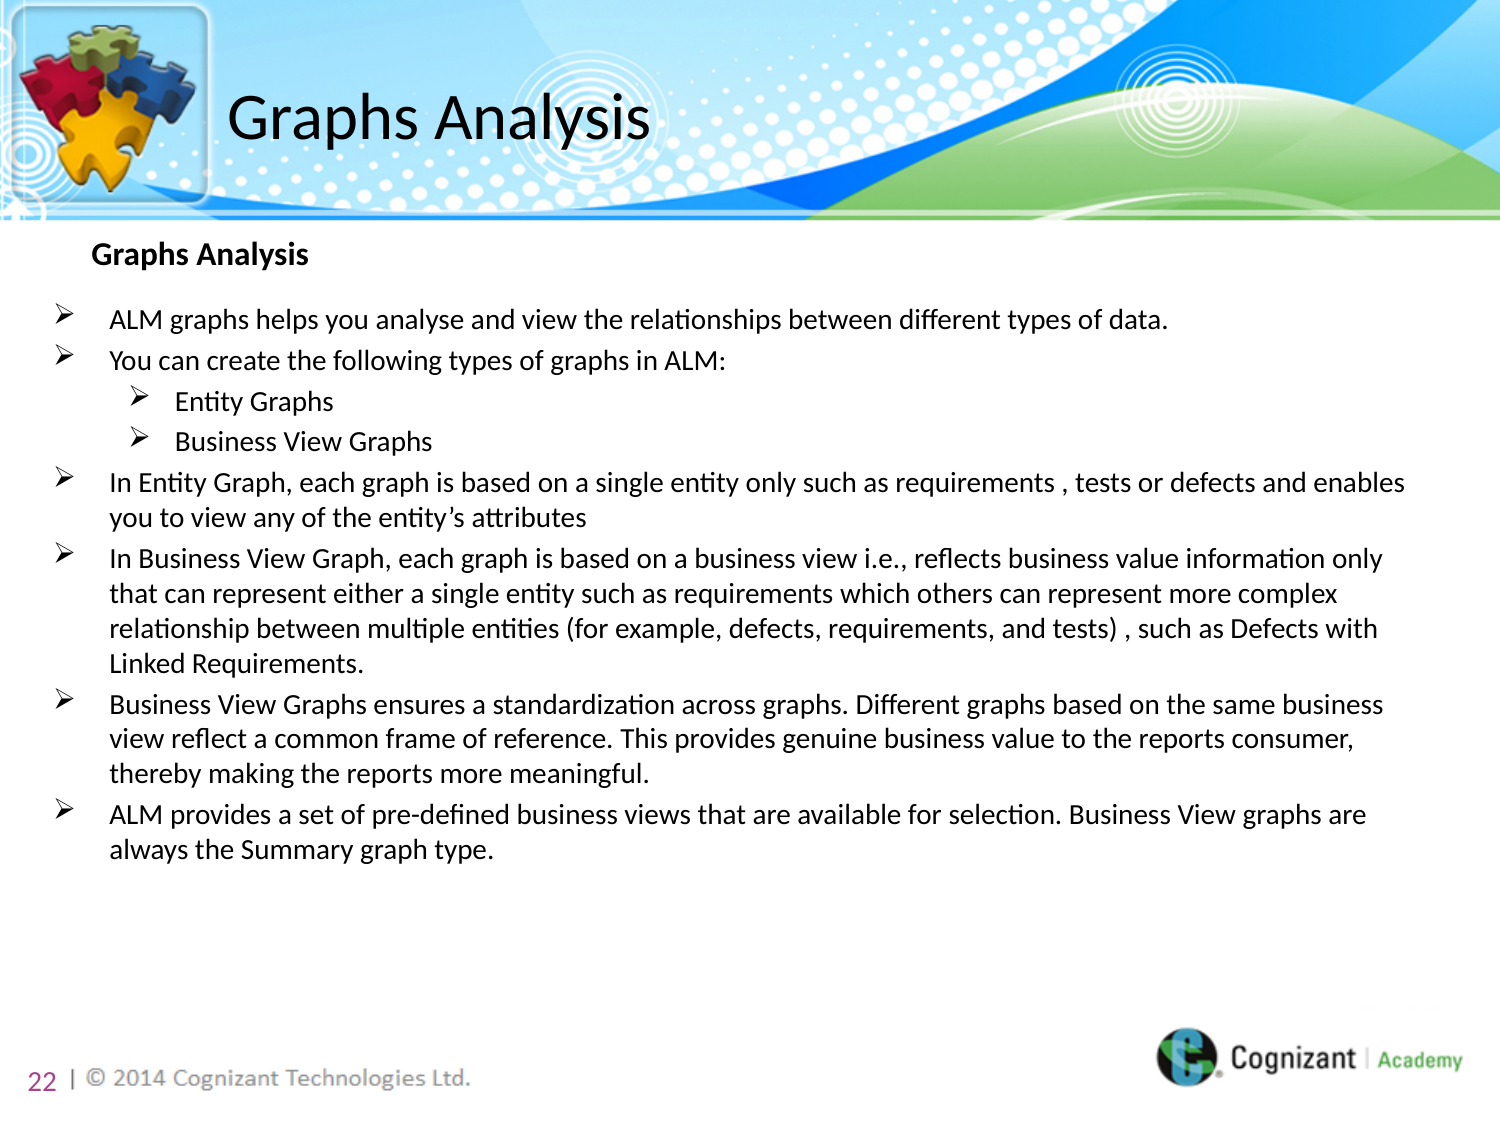

# Graphs Analysis
Graphs Analysis
ALM graphs helps you analyse and view the relationships between different types of data.
You can create the following types of graphs in ALM:
Entity Graphs
Business View Graphs
In Entity Graph, each graph is based on a single entity only such as requirements , tests or defects and enables you to view any of the entity’s attributes
In Business View Graph, each graph is based on a business view i.e., reflects business value information only that can represent either a single entity such as requirements which others can represent more complex relationship between multiple entities (for example, defects, requirements, and tests) , such as Defects with Linked Requirements.
Business View Graphs ensures a standardization across graphs. Different graphs based on the same business view reflect a common frame of reference. This provides genuine business value to the reports consumer, thereby making the reports more meaningful.
ALM provides a set of pre-defined business views that are available for selection. Business View graphs are always the Summary graph type.
22